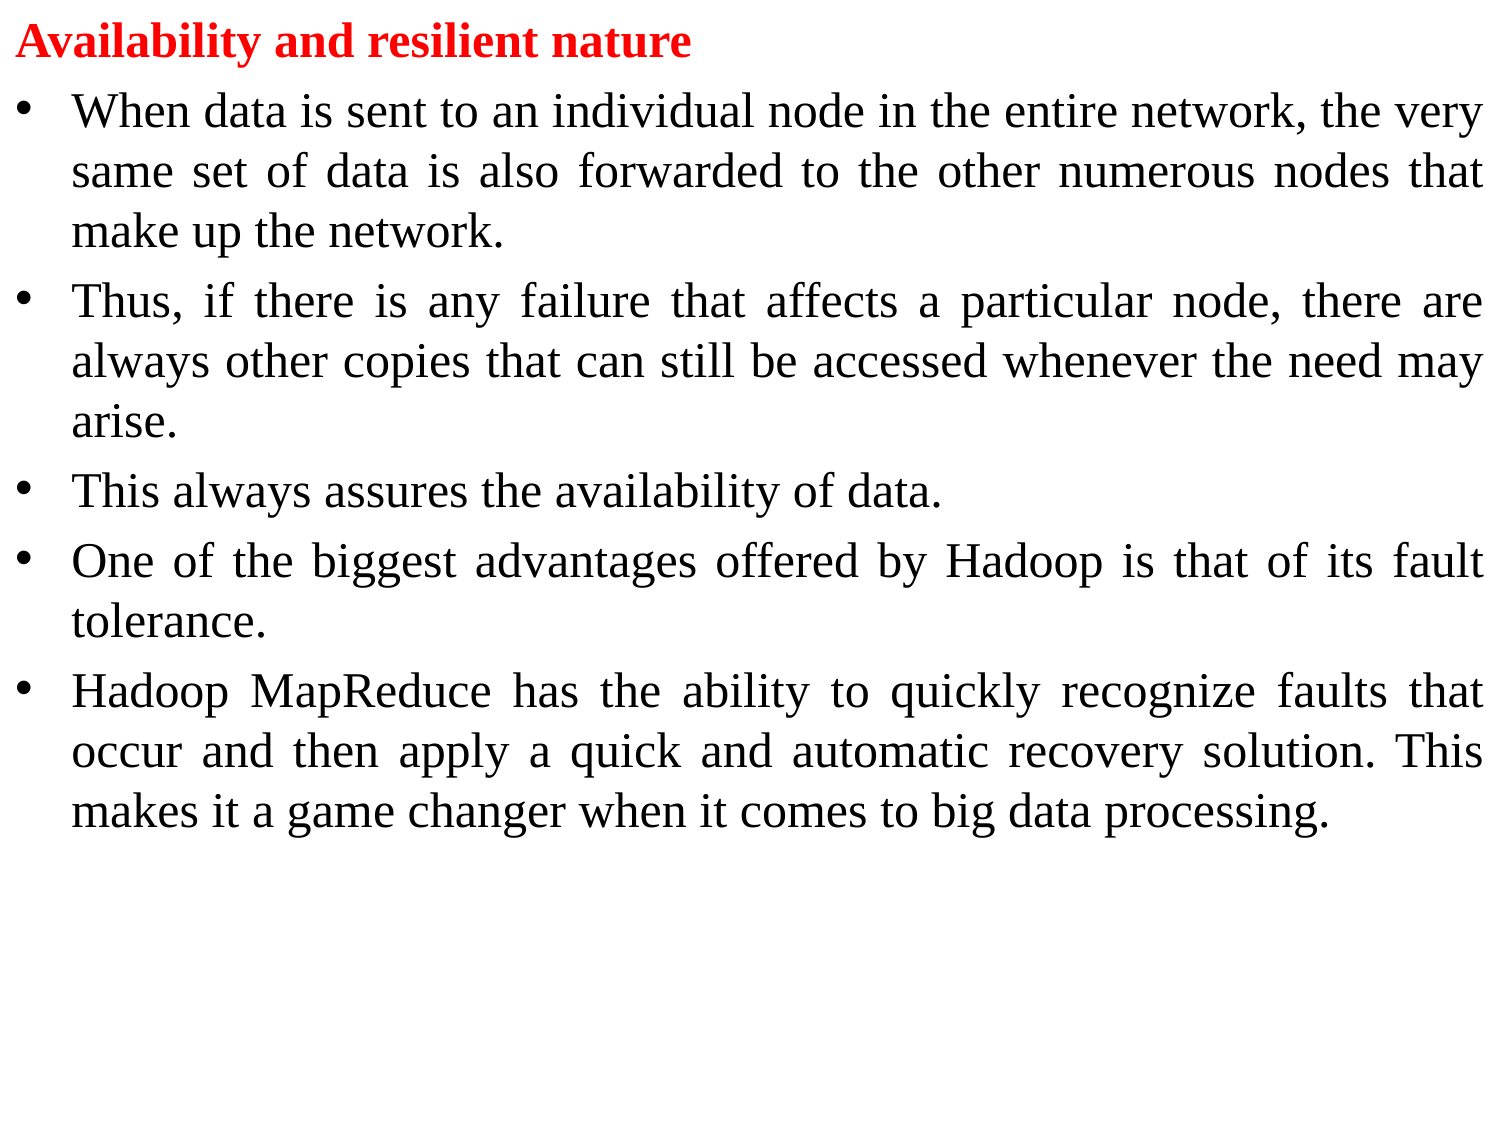

Availability and resilient nature
When data is sent to an individual node in the entire network, the very same set of data is also forwarded to the other numerous nodes that make up the network.
Thus, if there is any failure that affects a particular node, there are always other copies that can still be accessed whenever the need may arise.
This always assures the availability of data.
One of the biggest advantages offered by Hadoop is that of its fault tolerance.
Hadoop MapReduce has the ability to quickly recognize faults that occur and then apply a quick and automatic recovery solution. This makes it a game changer when it comes to big data processing.